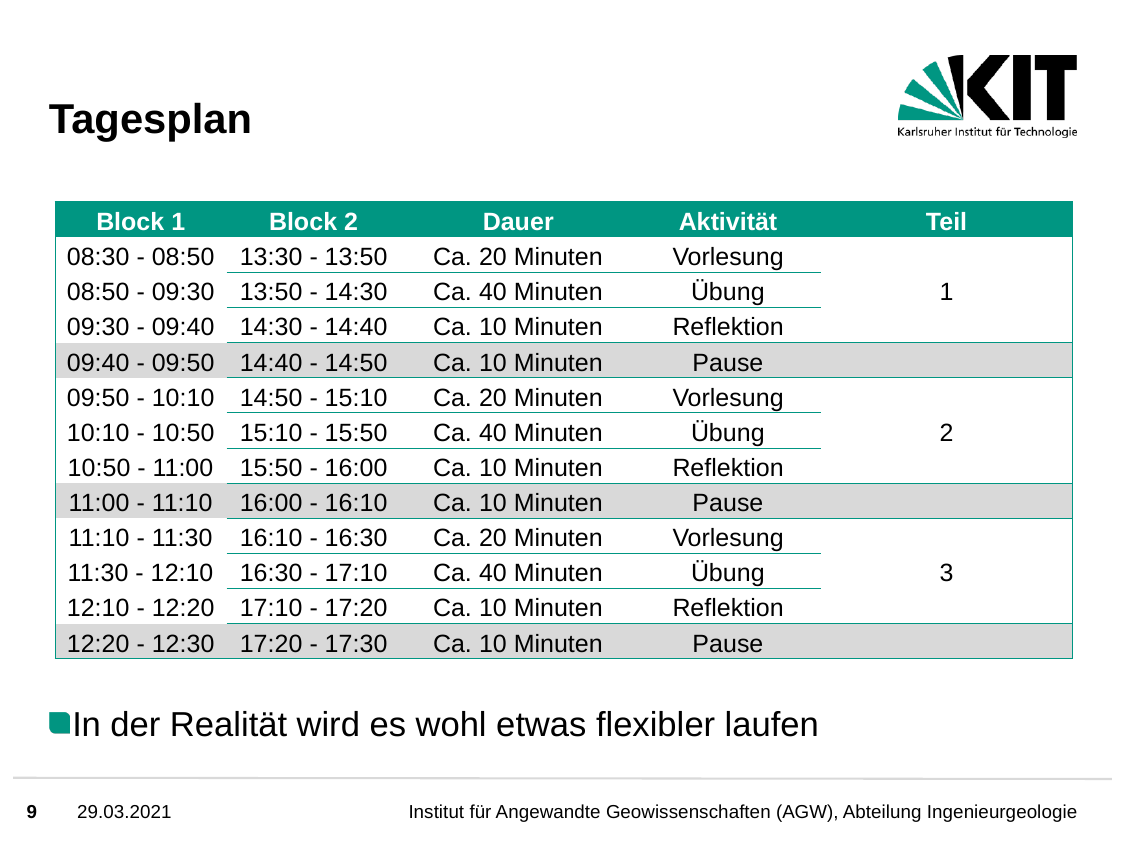

# Tagesplan

In der Realität wird es wohl etwas flexibler laufen
| Block 1 | Block 2 | Dauer | Aktivität | Teil |
| --- | --- | --- | --- | --- |
| 08:30 - 08:50 | 13:30 - 13:50 | Ca. 20 Minuten | Vorlesung | 1 |
| 08:50 - 09:30 | 13:50 - 14:30 | Ca. 40 Minuten | Übung |  |
| 09:30 - 09:40 | 14:30 - 14:40 | Ca. 10 Minuten | Reflektion |  |
| 09:40 - 09:50 | 14:40 - 14:50 | Ca. 10 Minuten | Pause |  |
| 09:50 - 10:10 | 14:50 - 15:10 | Ca. 20 Minuten | Vorlesung | 2 |
| 10:10 - 10:50 | 15:10 - 15:50 | Ca. 40 Minuten | Übung |  |
| 10:50 - 11:00 | 15:50 - 16:00 | Ca. 10 Minuten | Reflektion |  |
| 11:00 - 11:10 | 16:00 - 16:10 | Ca. 10 Minuten | Pause |  |
| 11:10 - 11:30 | 16:10 - 16:30 | Ca. 20 Minuten | Vorlesung | 3 |
| 11:30 - 12:10 | 16:30 - 17:10 | Ca. 40 Minuten | Übung |  |
| 12:10 - 12:20 | 17:10 - 17:20 | Ca. 10 Minuten | Reflektion |  |
| 12:20 - 12:30 | 17:20 - 17:30 | Ca. 10 Minuten | Pause |  |
9
29.03.2021